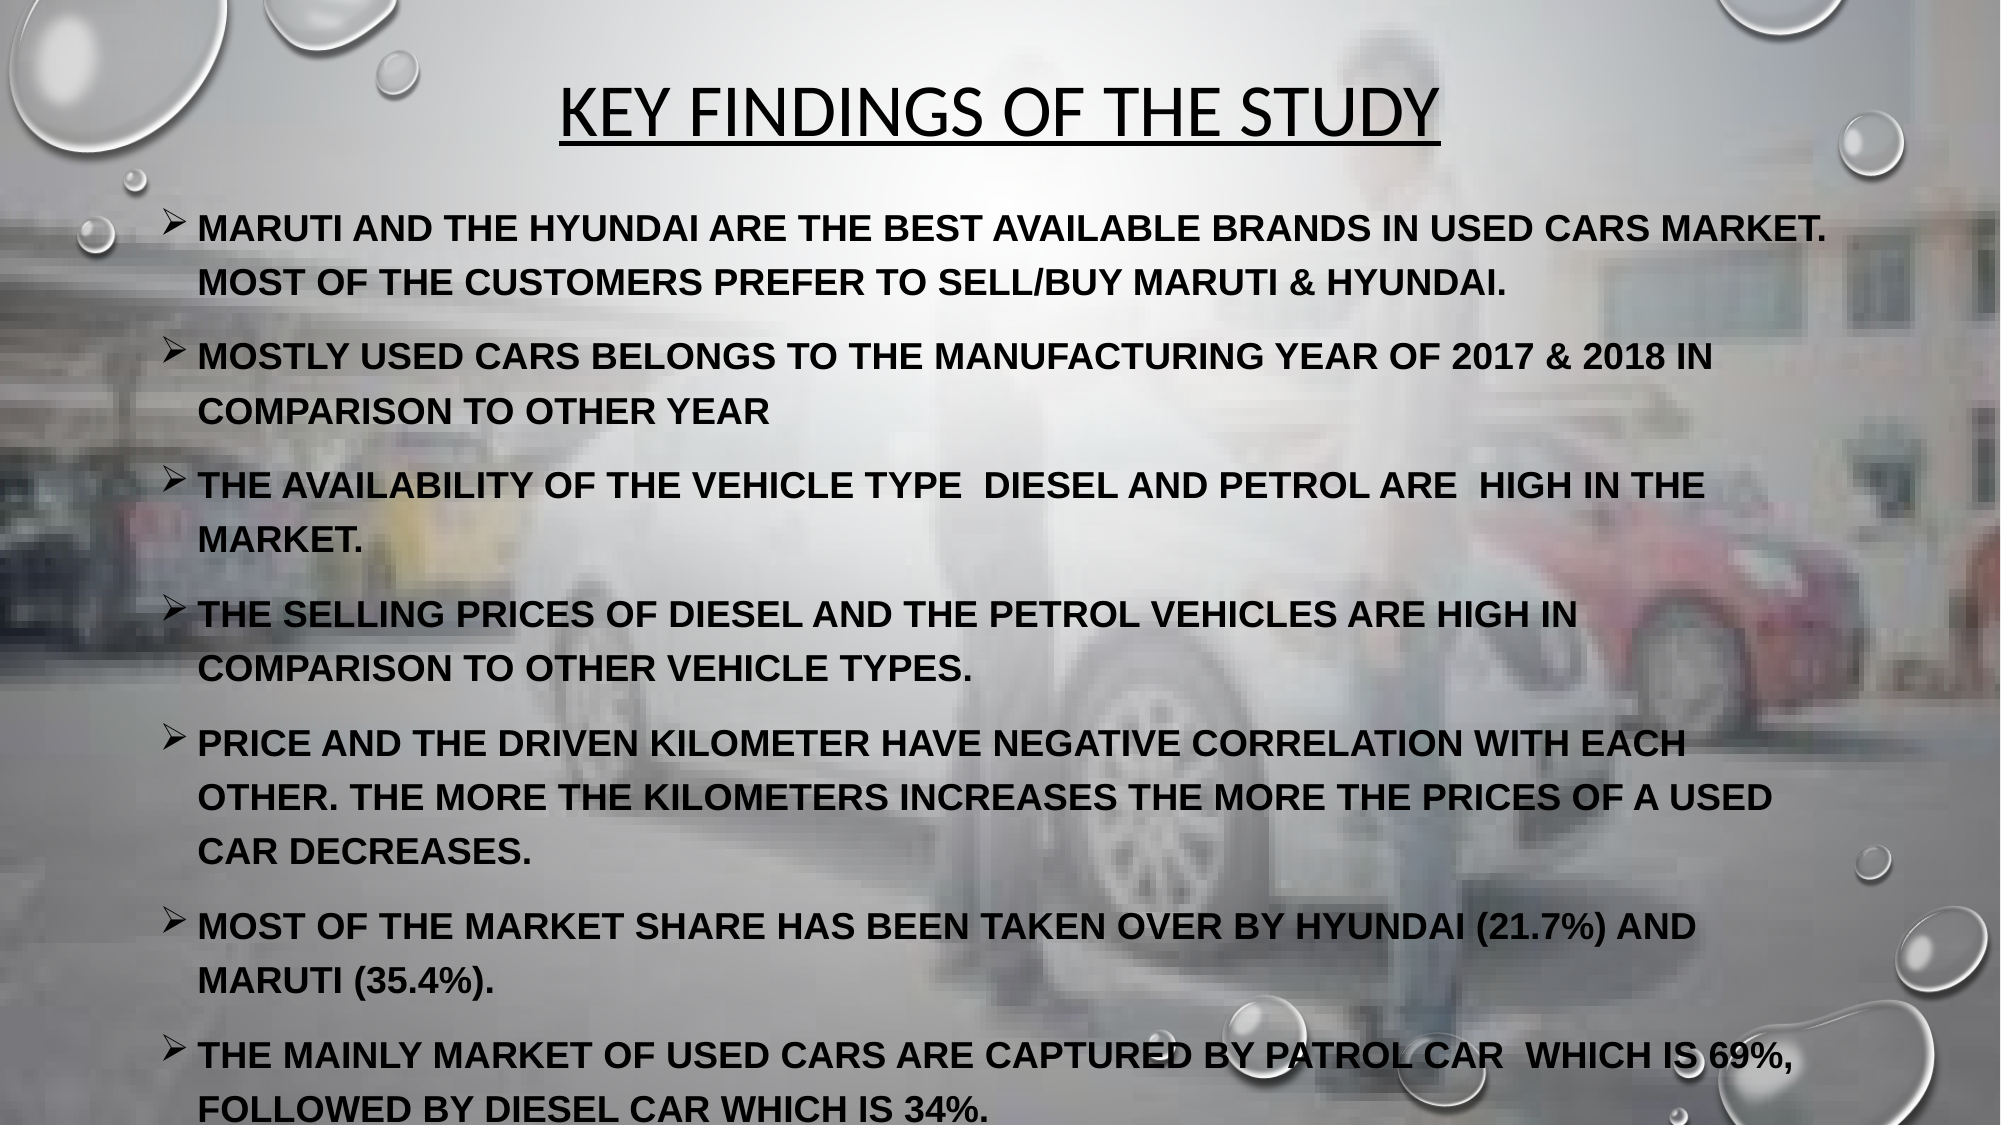

# Key Findings of the study
MARUTI and the HYUNDAI are the best available Brands in used cars market. Most of the customers prefer to sell/Buy MARUTI & HYUNDAI.
mostly used cars belongs to the manufacturing year of 2017 & 2018 in comparison to other year
The availability of the vehicle type  Diesel and Petrol are  high in the market.
The selling prices of Diesel and the Petrol vehicles are high in comparison to other vehicle types.
Price and the Driven Kilometer have negative correlation with each other. The more the kilometers increases the more the prices of a used car decreases.
Most of the market share has been taken over by Hyundai (21.7%) and Maruti (35.4%).
The Mainly market of used cars are captured by Patrol Car  which is 69%, followed by Diesel Car which is 34%.
The prices and availability of the used cars are  high in Delhi NCR in comparison to any other city.